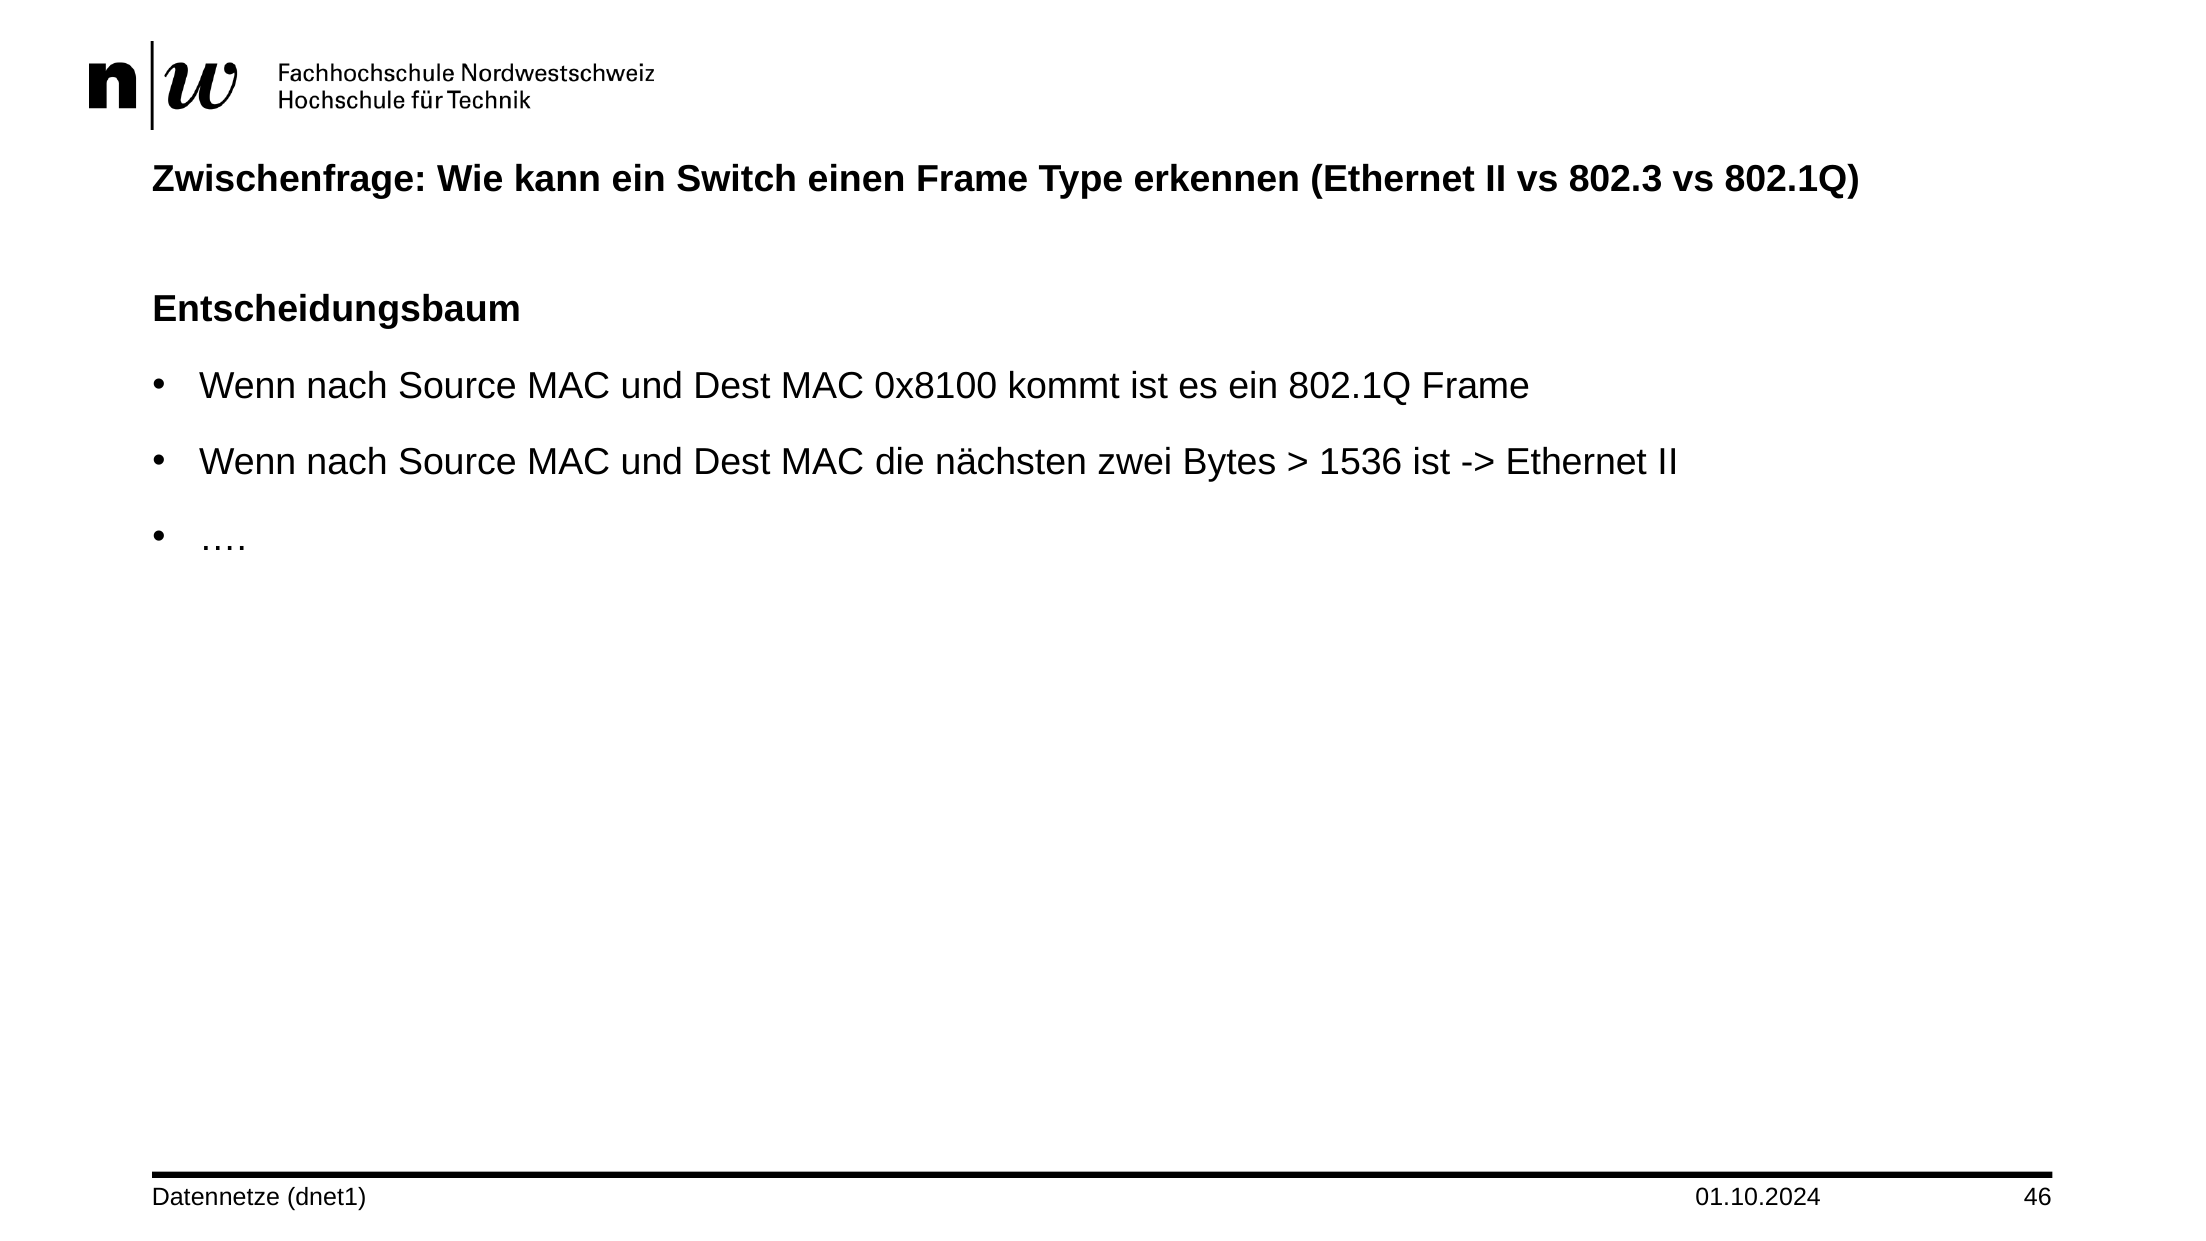

# Zwischenfrage: Wie kann ein Switch einen Frame Type erkennen (Ethernet II vs 802.3 vs 802.1Q)

Entscheidungsbaum
Wenn nach Source MAC und Dest MAC 0x8100 kommt ist es ein 802.1Q Frame
Wenn nach Source MAC und Dest MAC die nächsten zwei Bytes > 1536 ist -> Ethernet II
….
Datennetze (dnet1)
01.10.2024
46